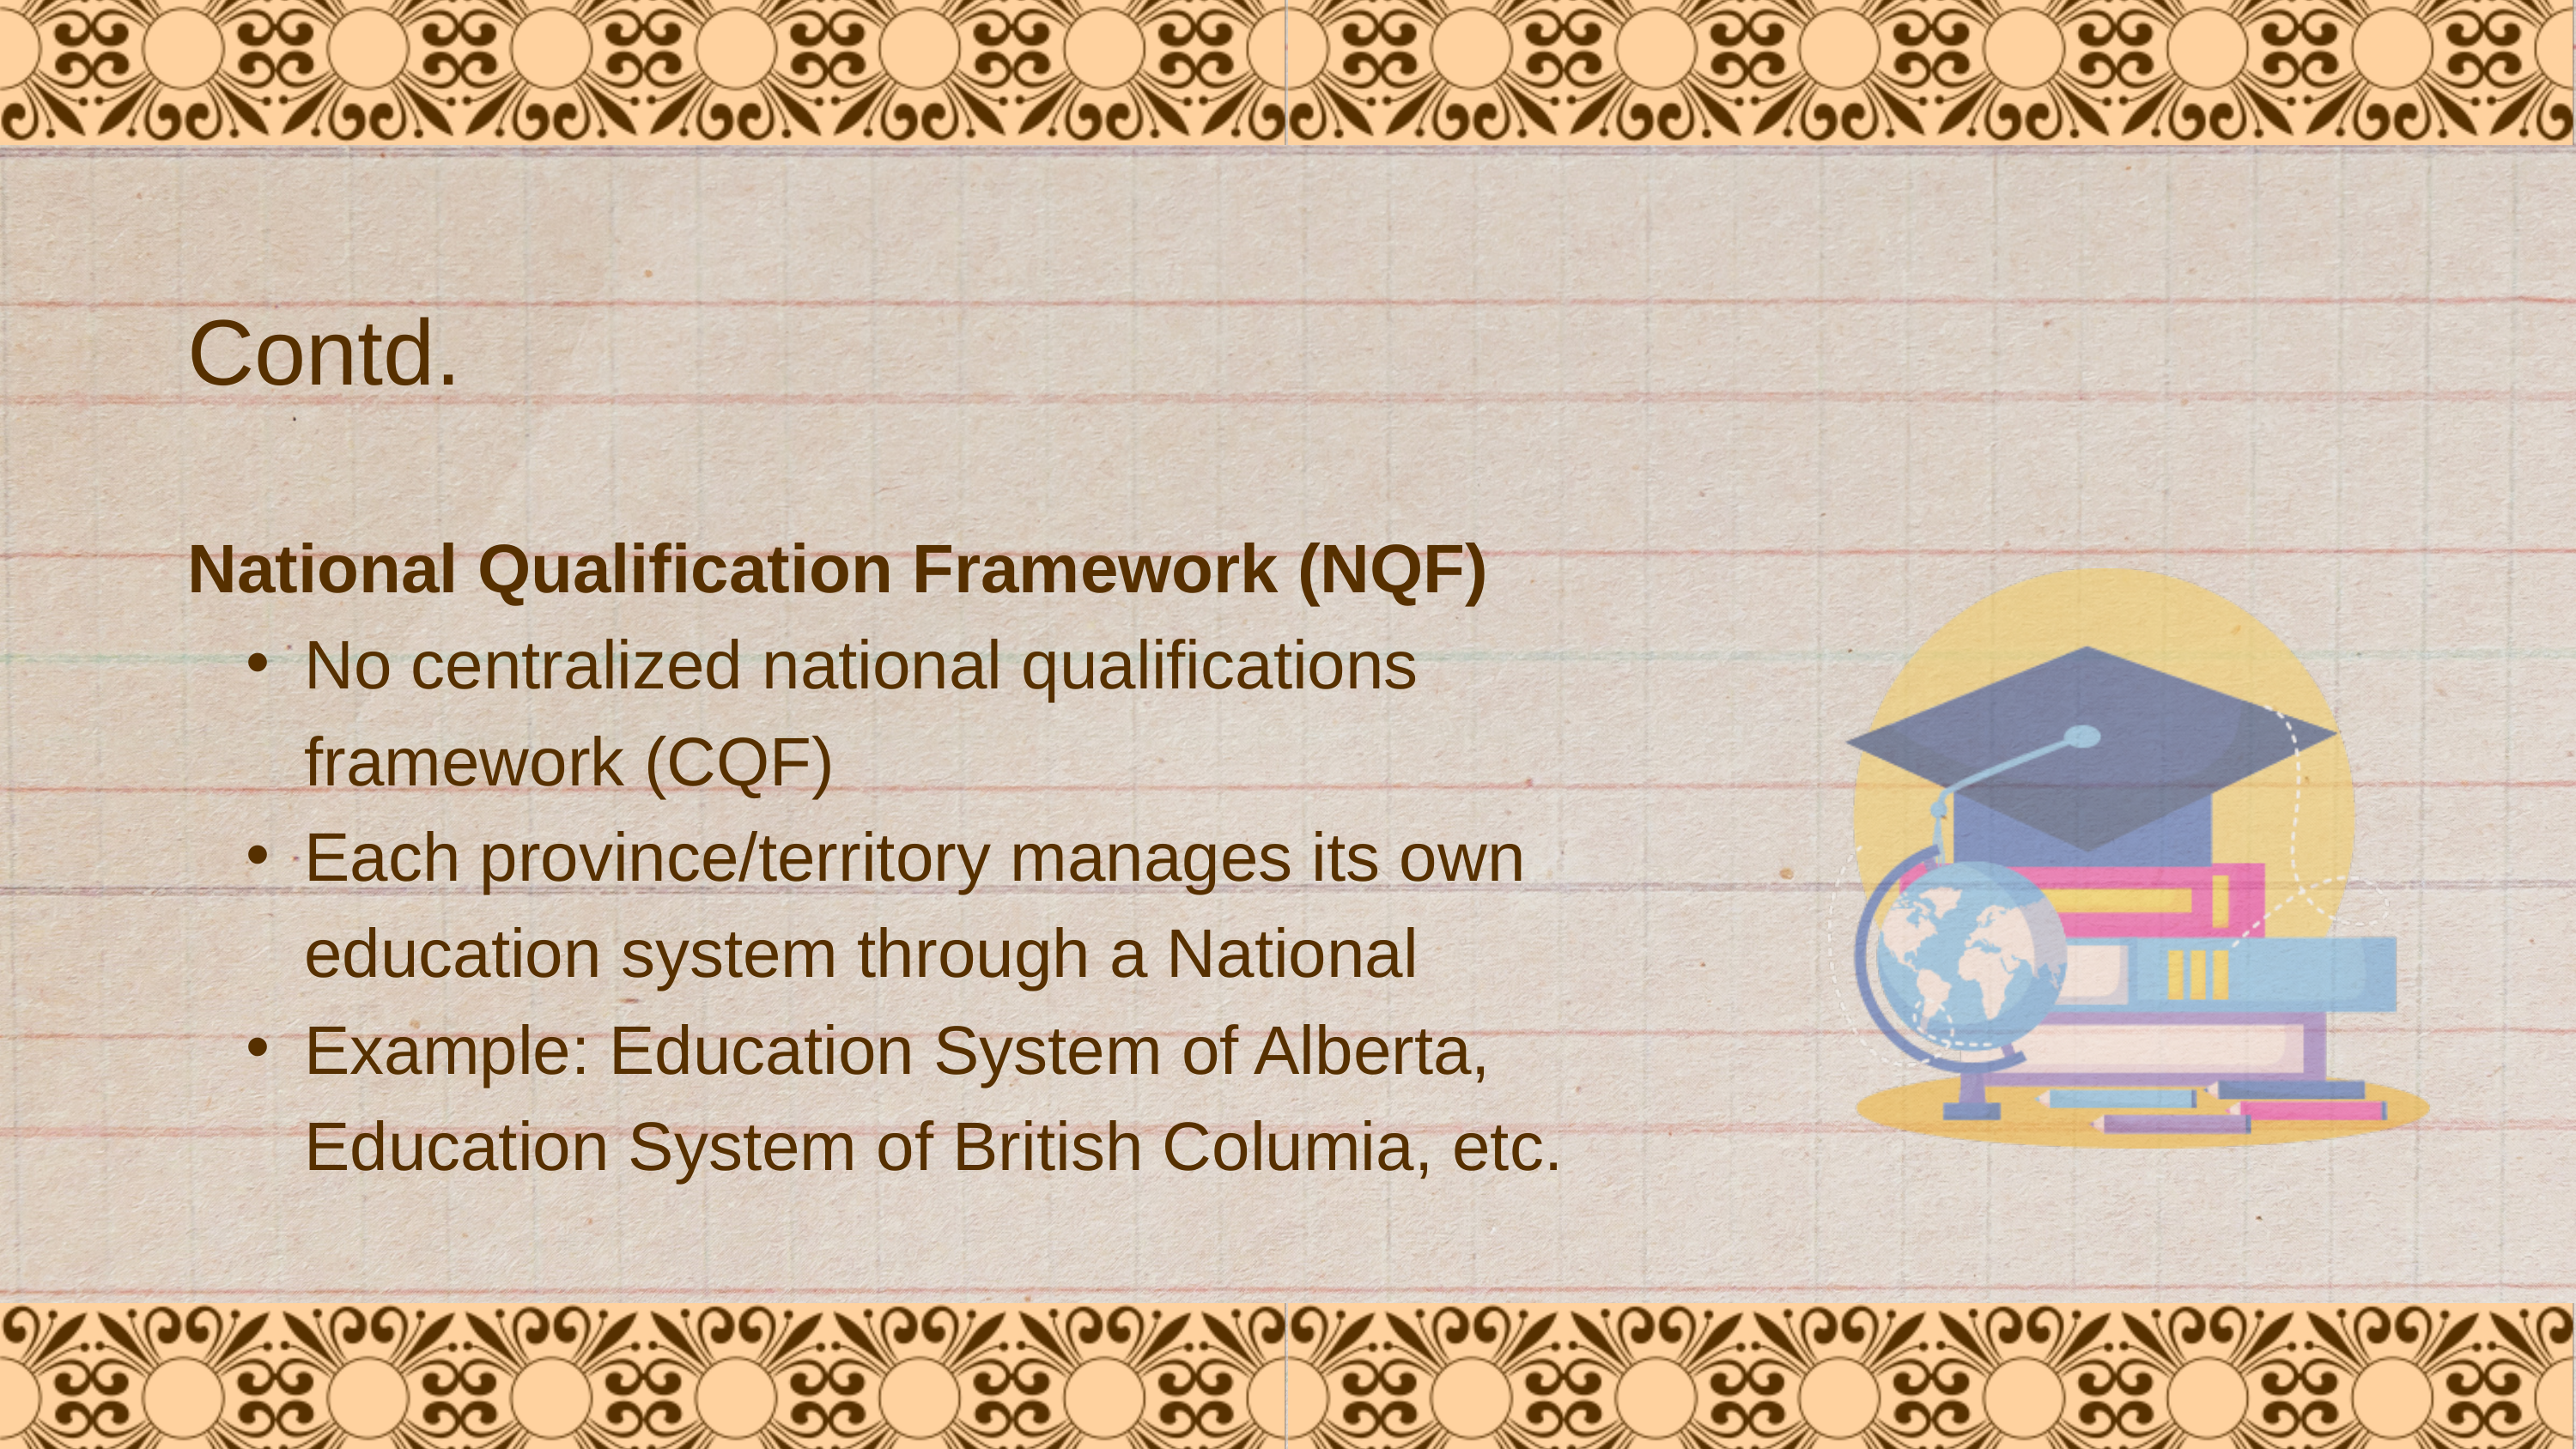

Contd.
National Qualification Framework (NQF)
No centralized national qualifications framework (CQF)
Each province/territory manages its own education system through a National
Example: Education System of Alberta, Education System of British Columia, etc.